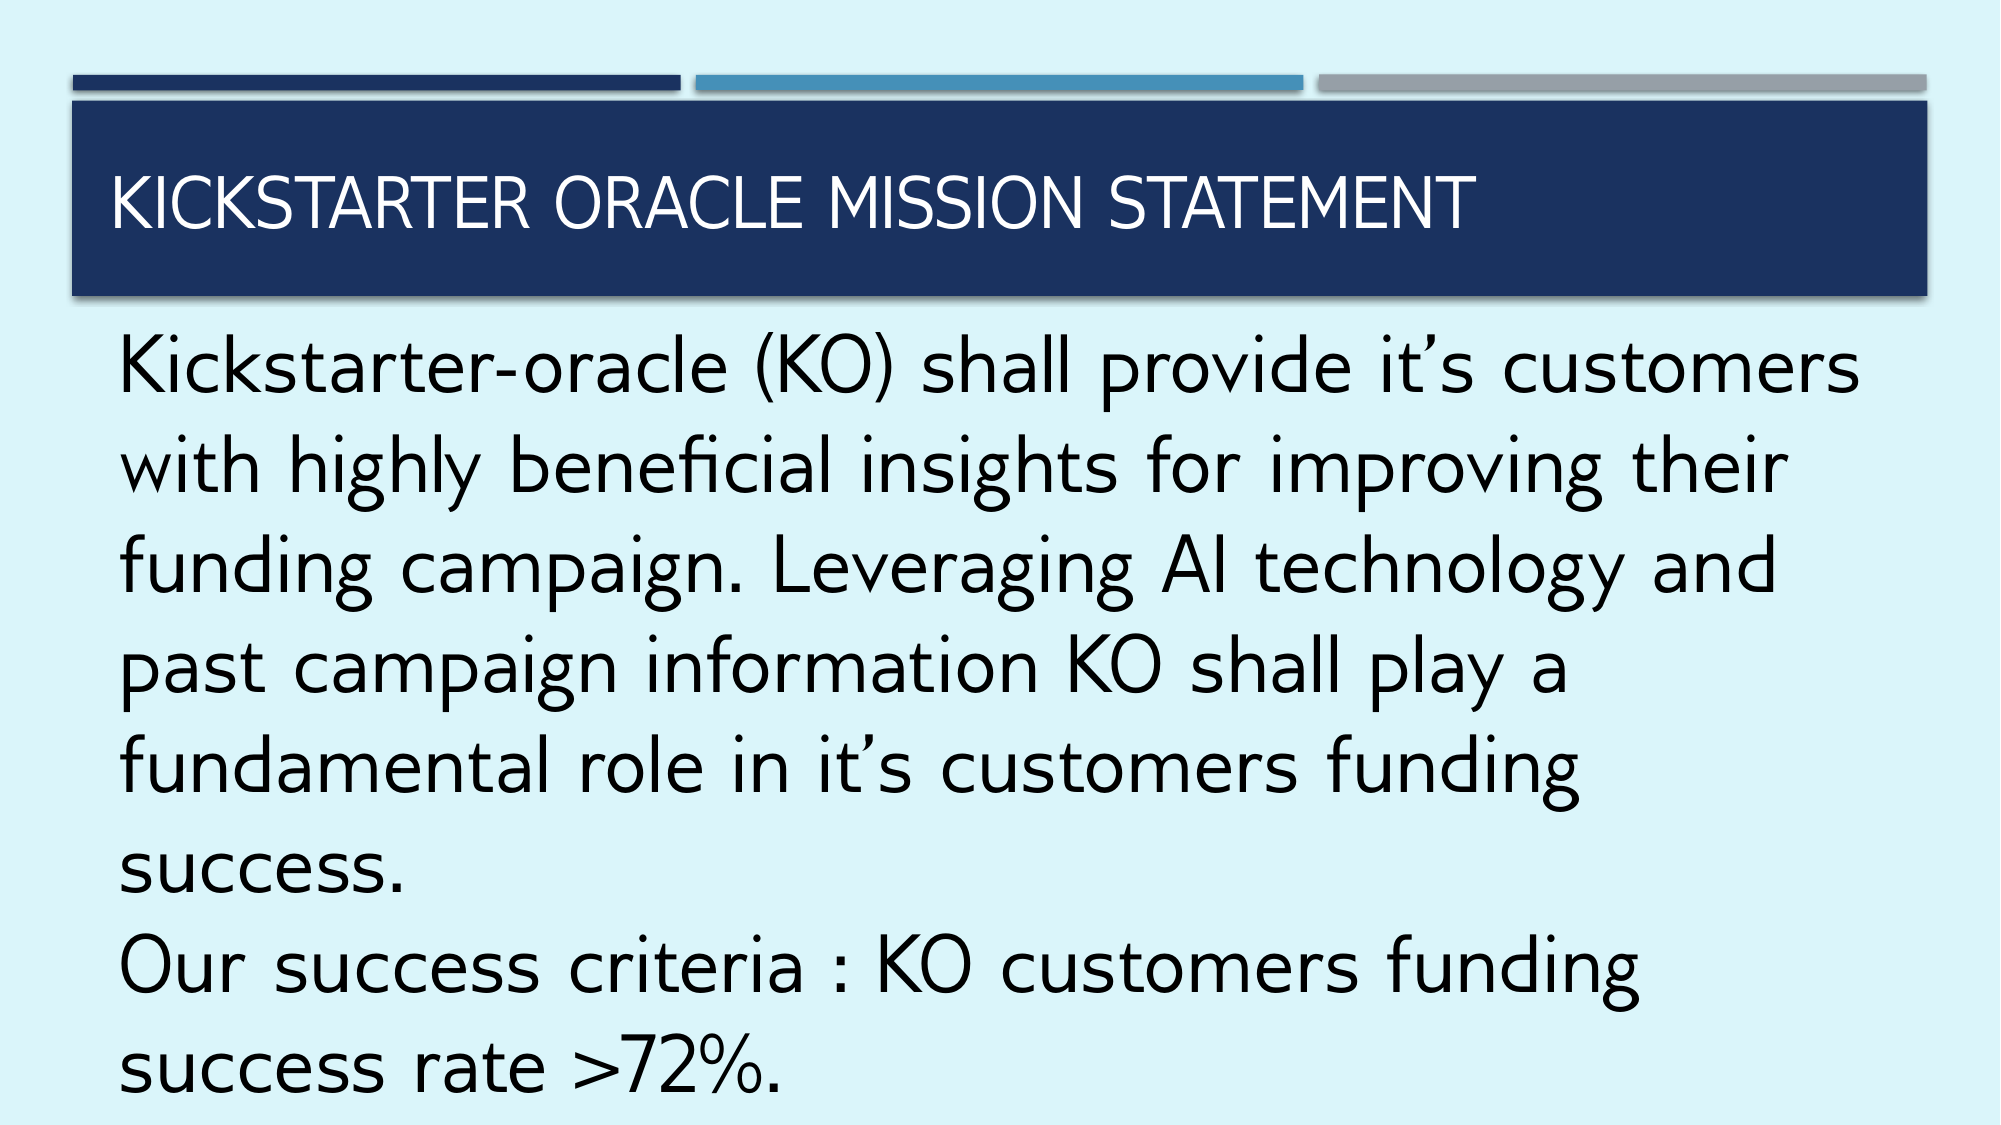

# Kickstarter oracle Mission statement
Kickstarter-oracle (KO) shall provide it’s customers with highly beneficial insights for improving their funding campaign. Leveraging AI technology and past campaign information KO shall play a fundamental role in it’s customers funding success.
Our success criteria : KO customers funding success rate >72%.